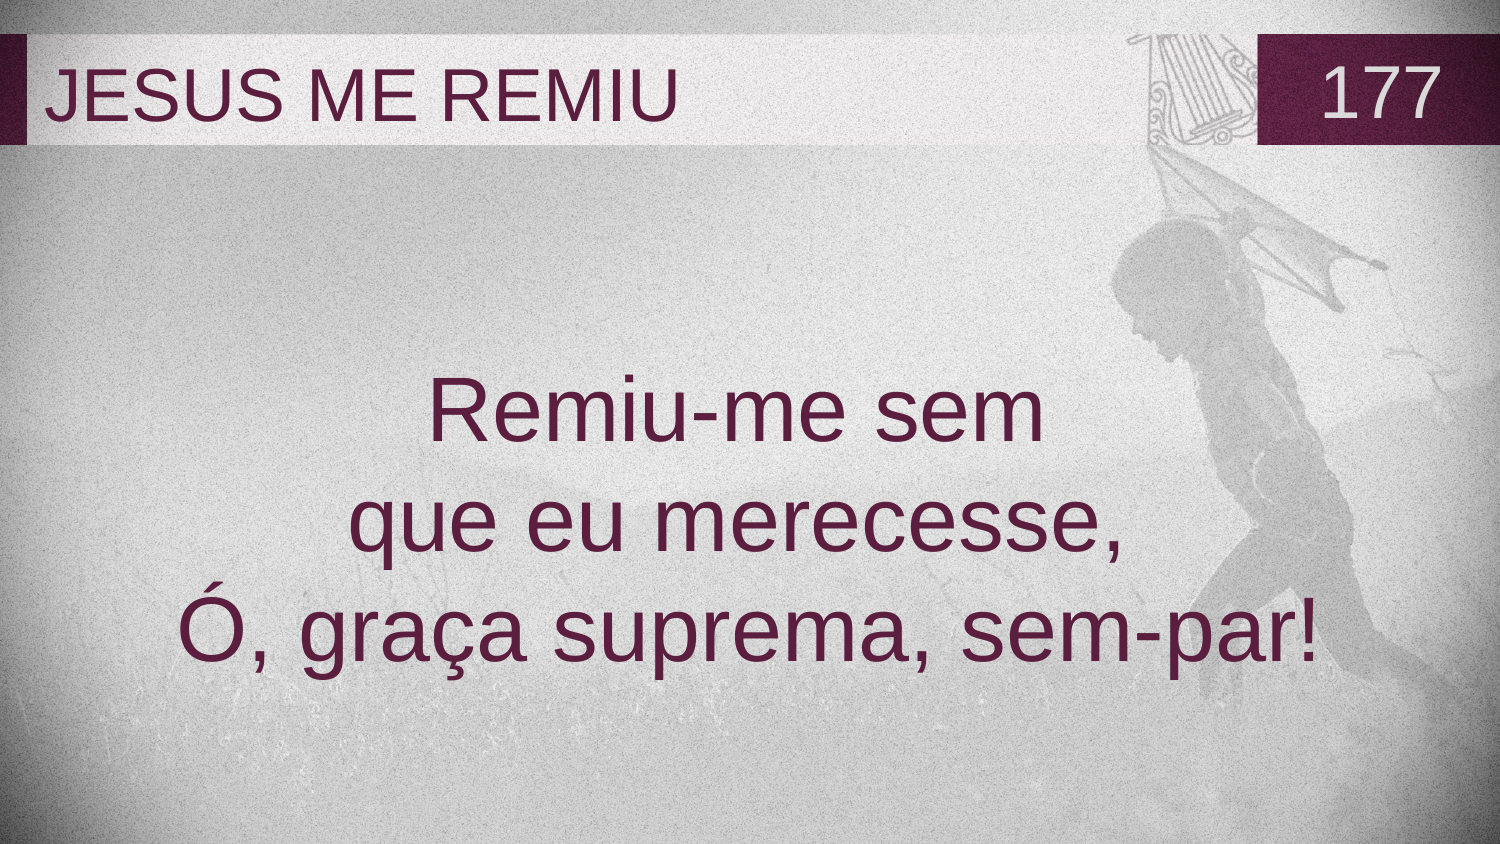

# JESUS ME REMIU
177
Remiu-me sem
que eu merecesse,
Ó, graça suprema, sem-par!